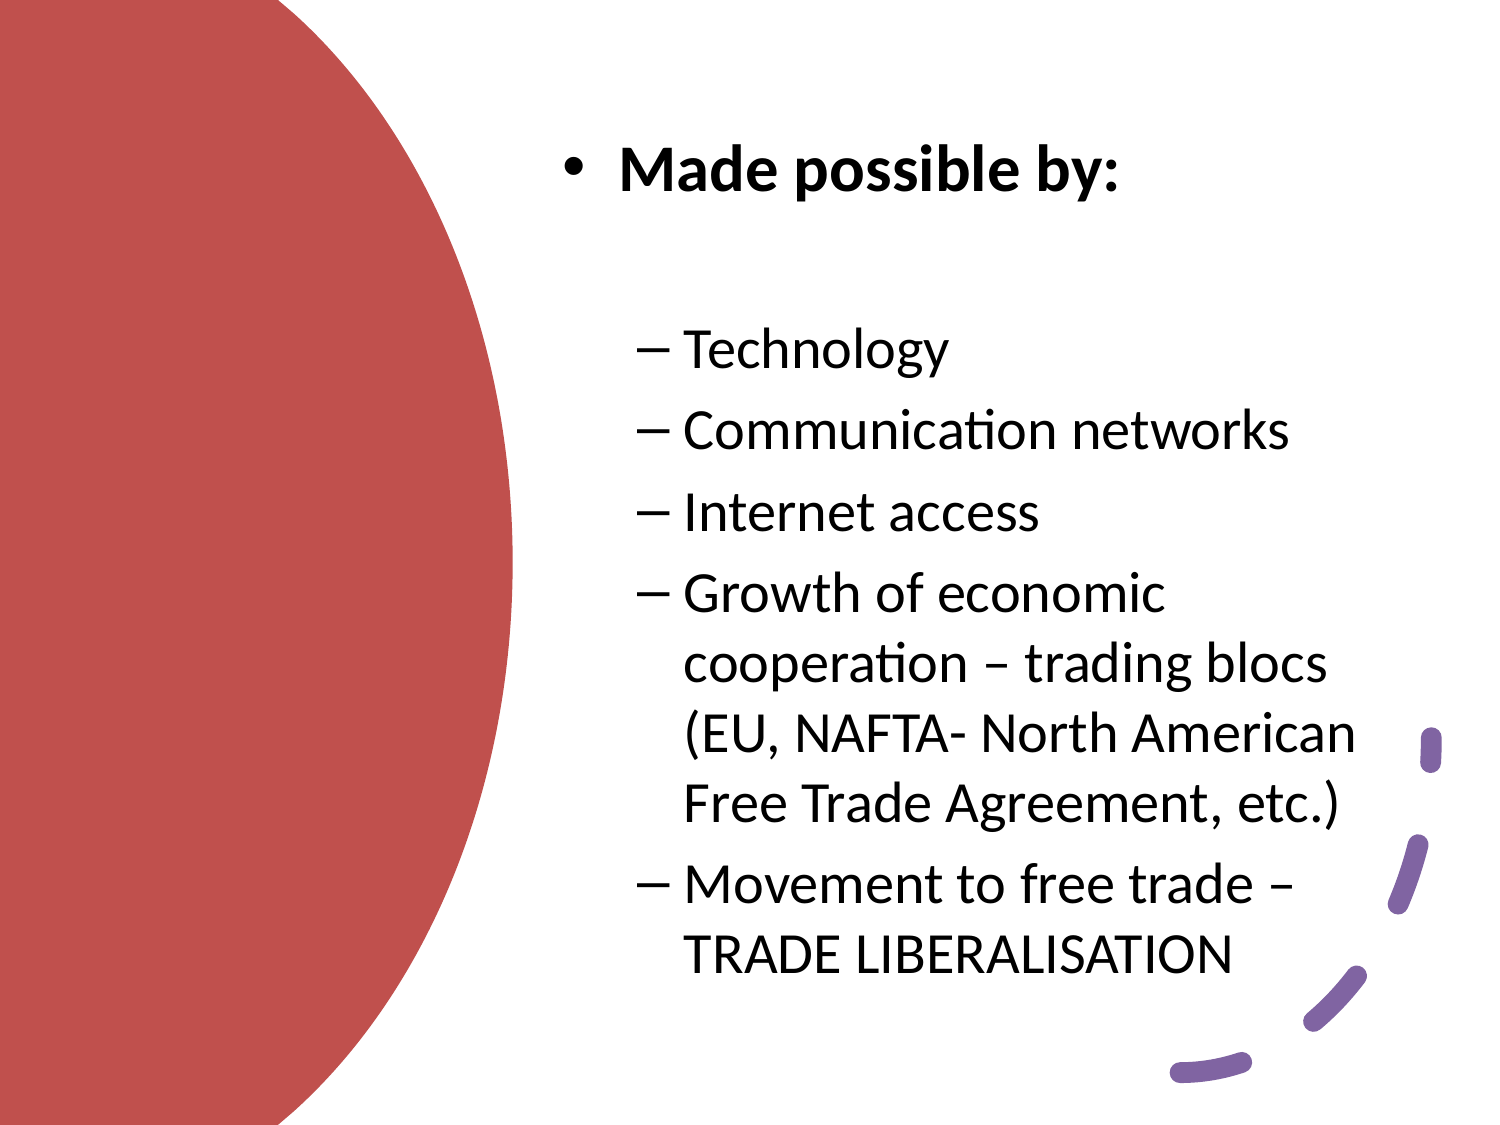

Made possible by:

Technology
Communication networks
Internet access
Growth of economic cooperation – trading blocs (EU, NAFTA- North American Free Trade Agreement, etc.)
Movement to free trade – TRADE LIBERALISATION